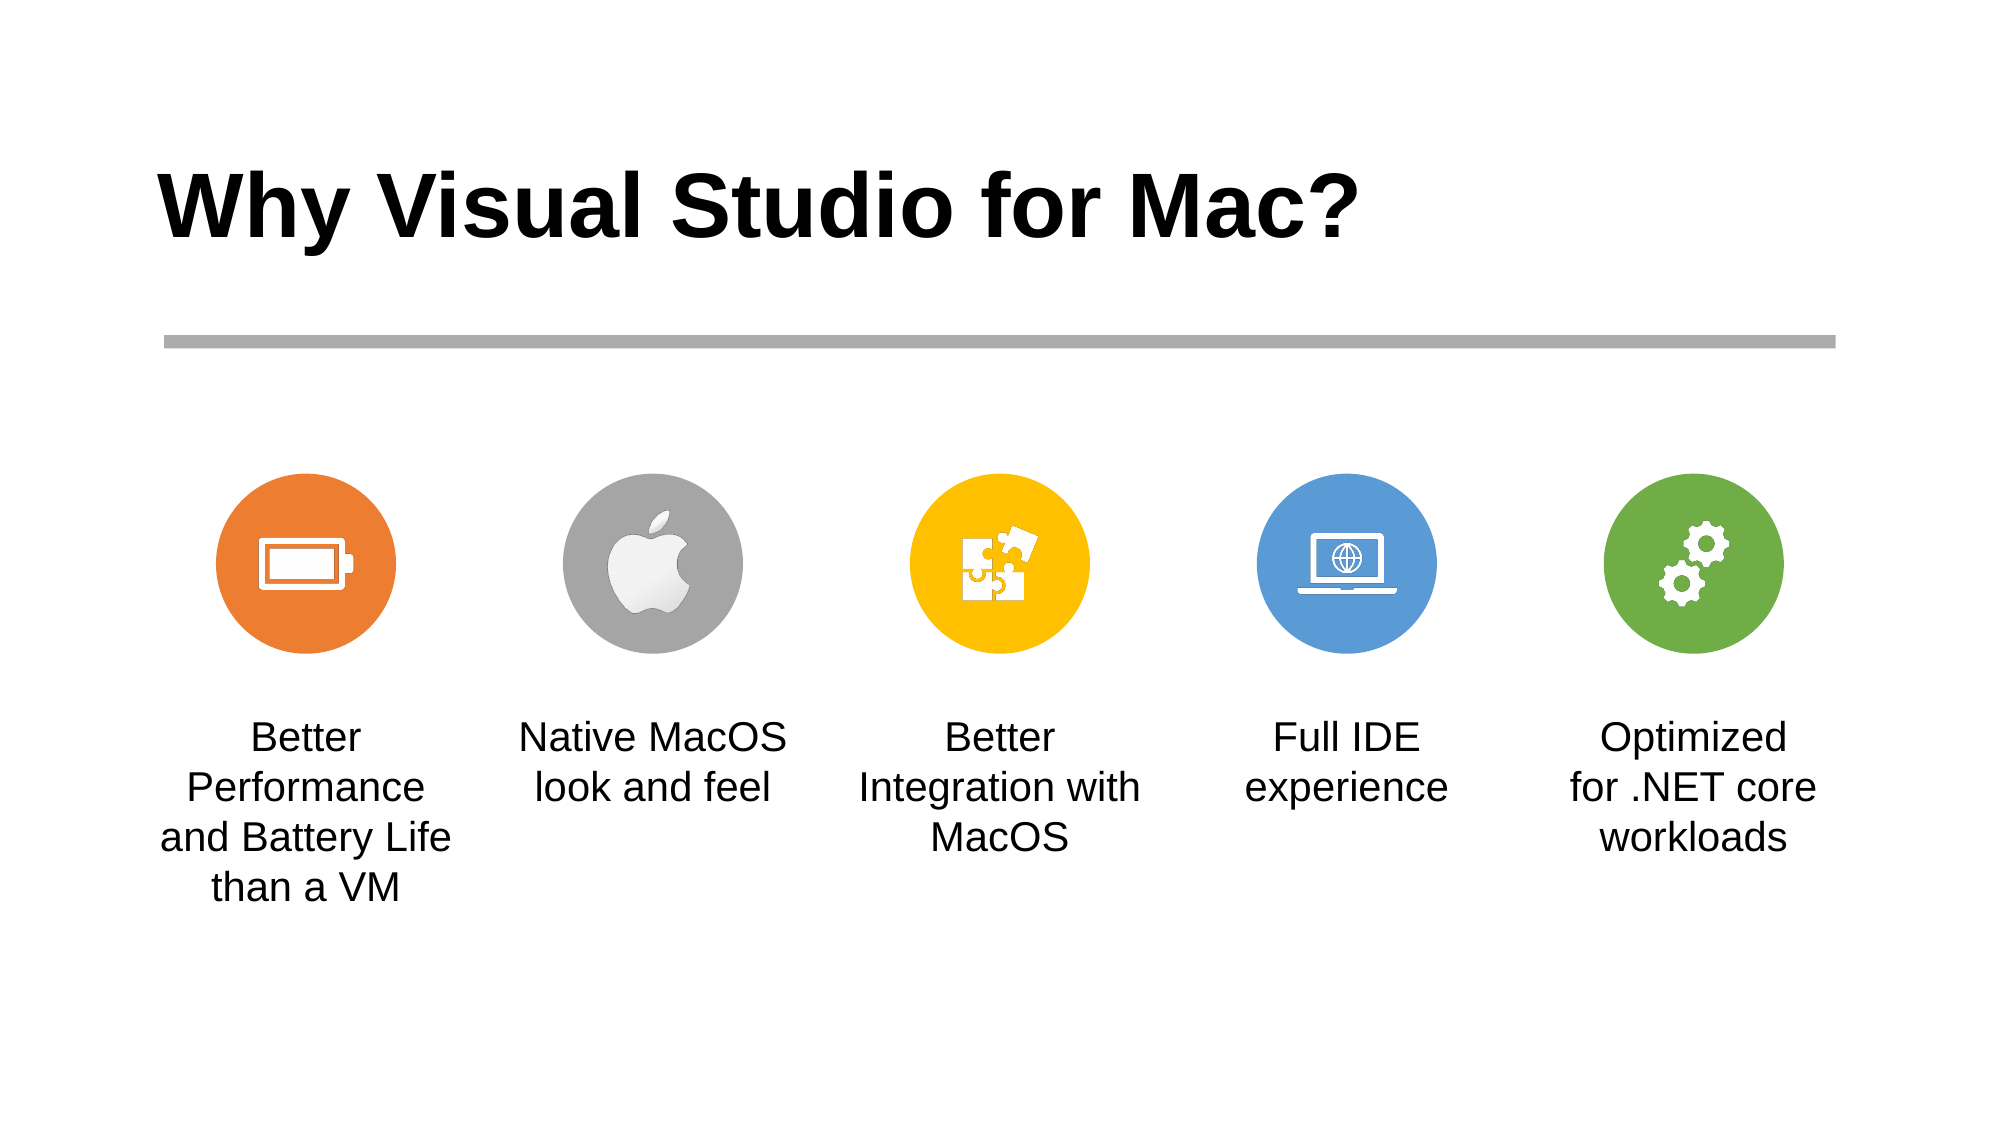

# Why Visual Studio for Mac?

Better Performance and Battery Life than a VM
Native MacOS look and feel
Better Integration with MacOS
Full IDE experience
Optimized for .NET core workloads